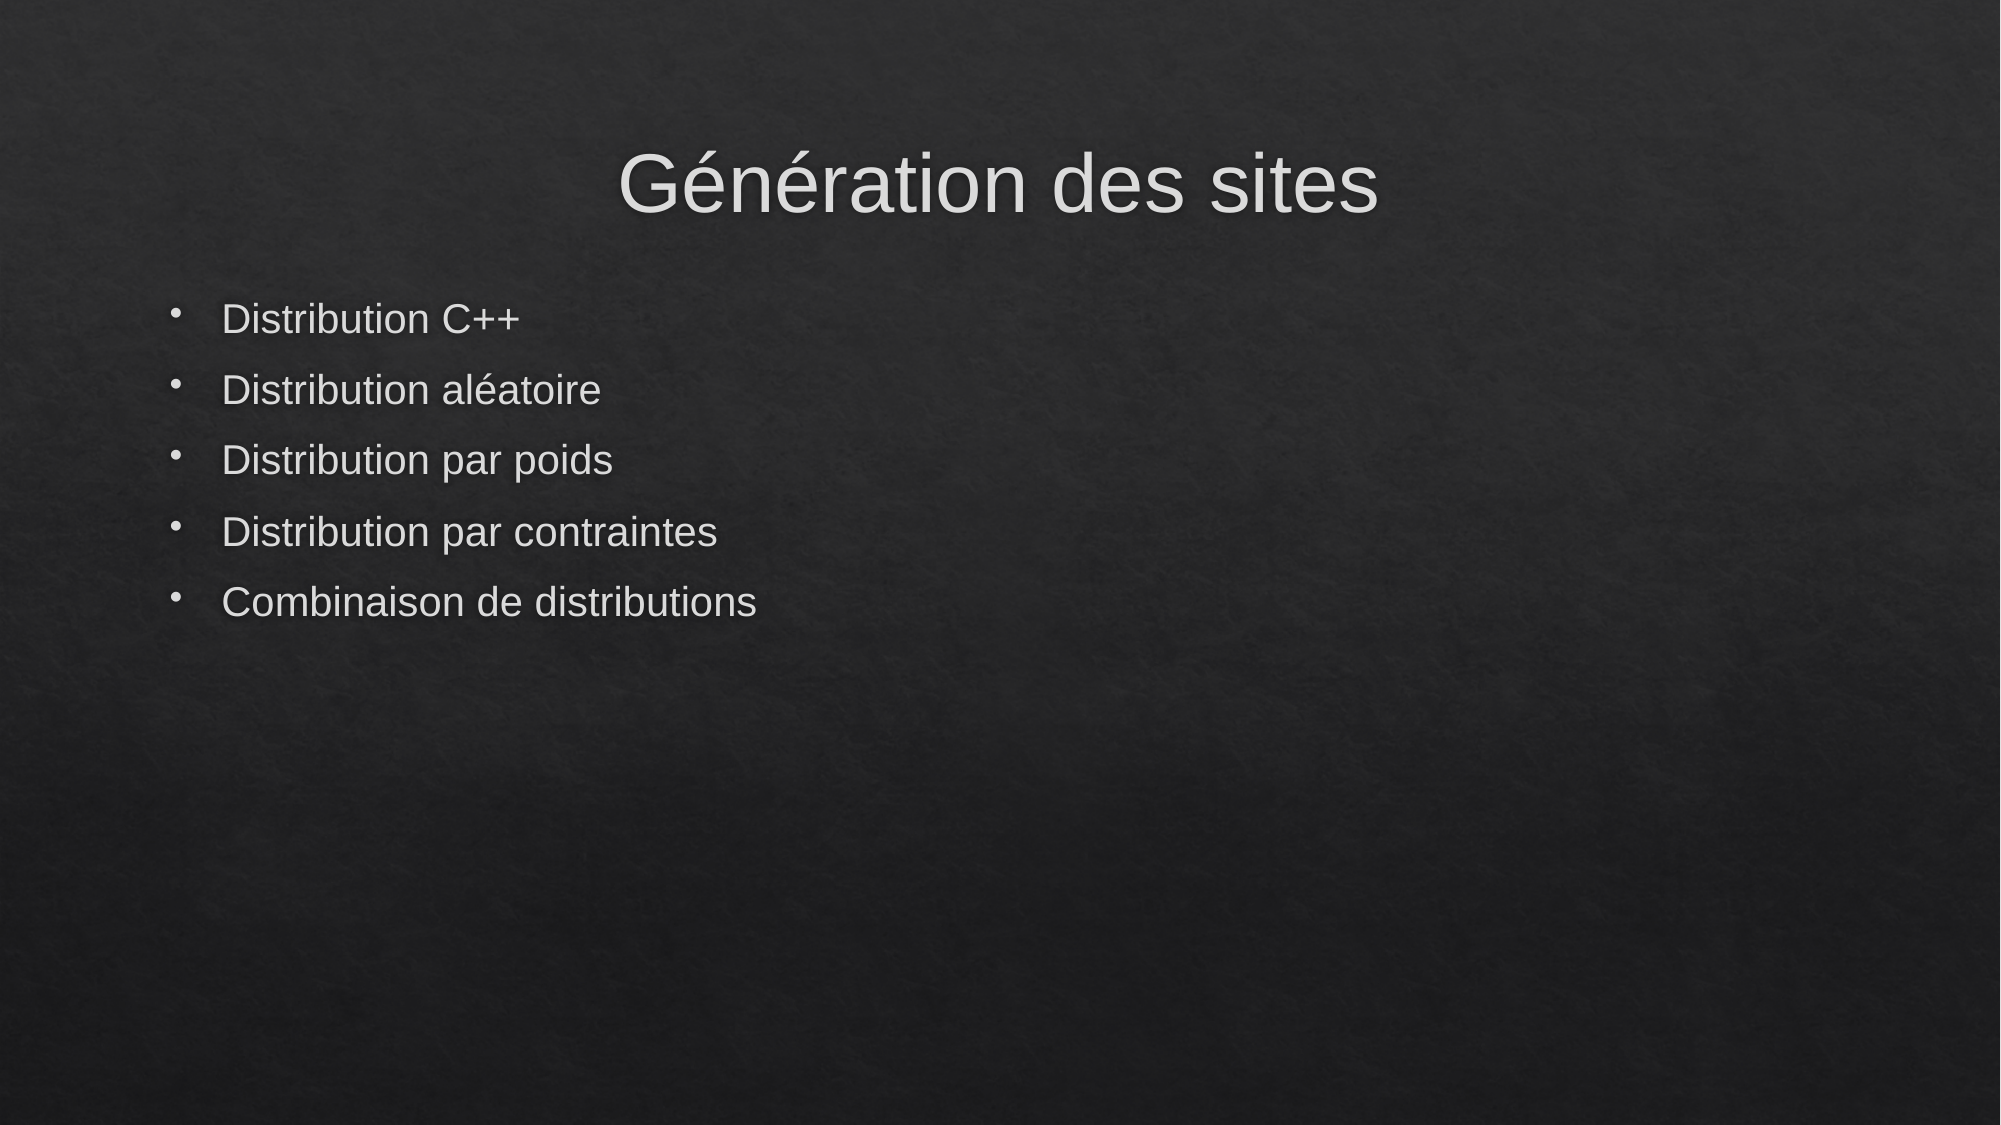

# Génération des sites
Distribution C++
Distribution aléatoire
Distribution par poids
Distribution par contraintes
Combinaison de distributions